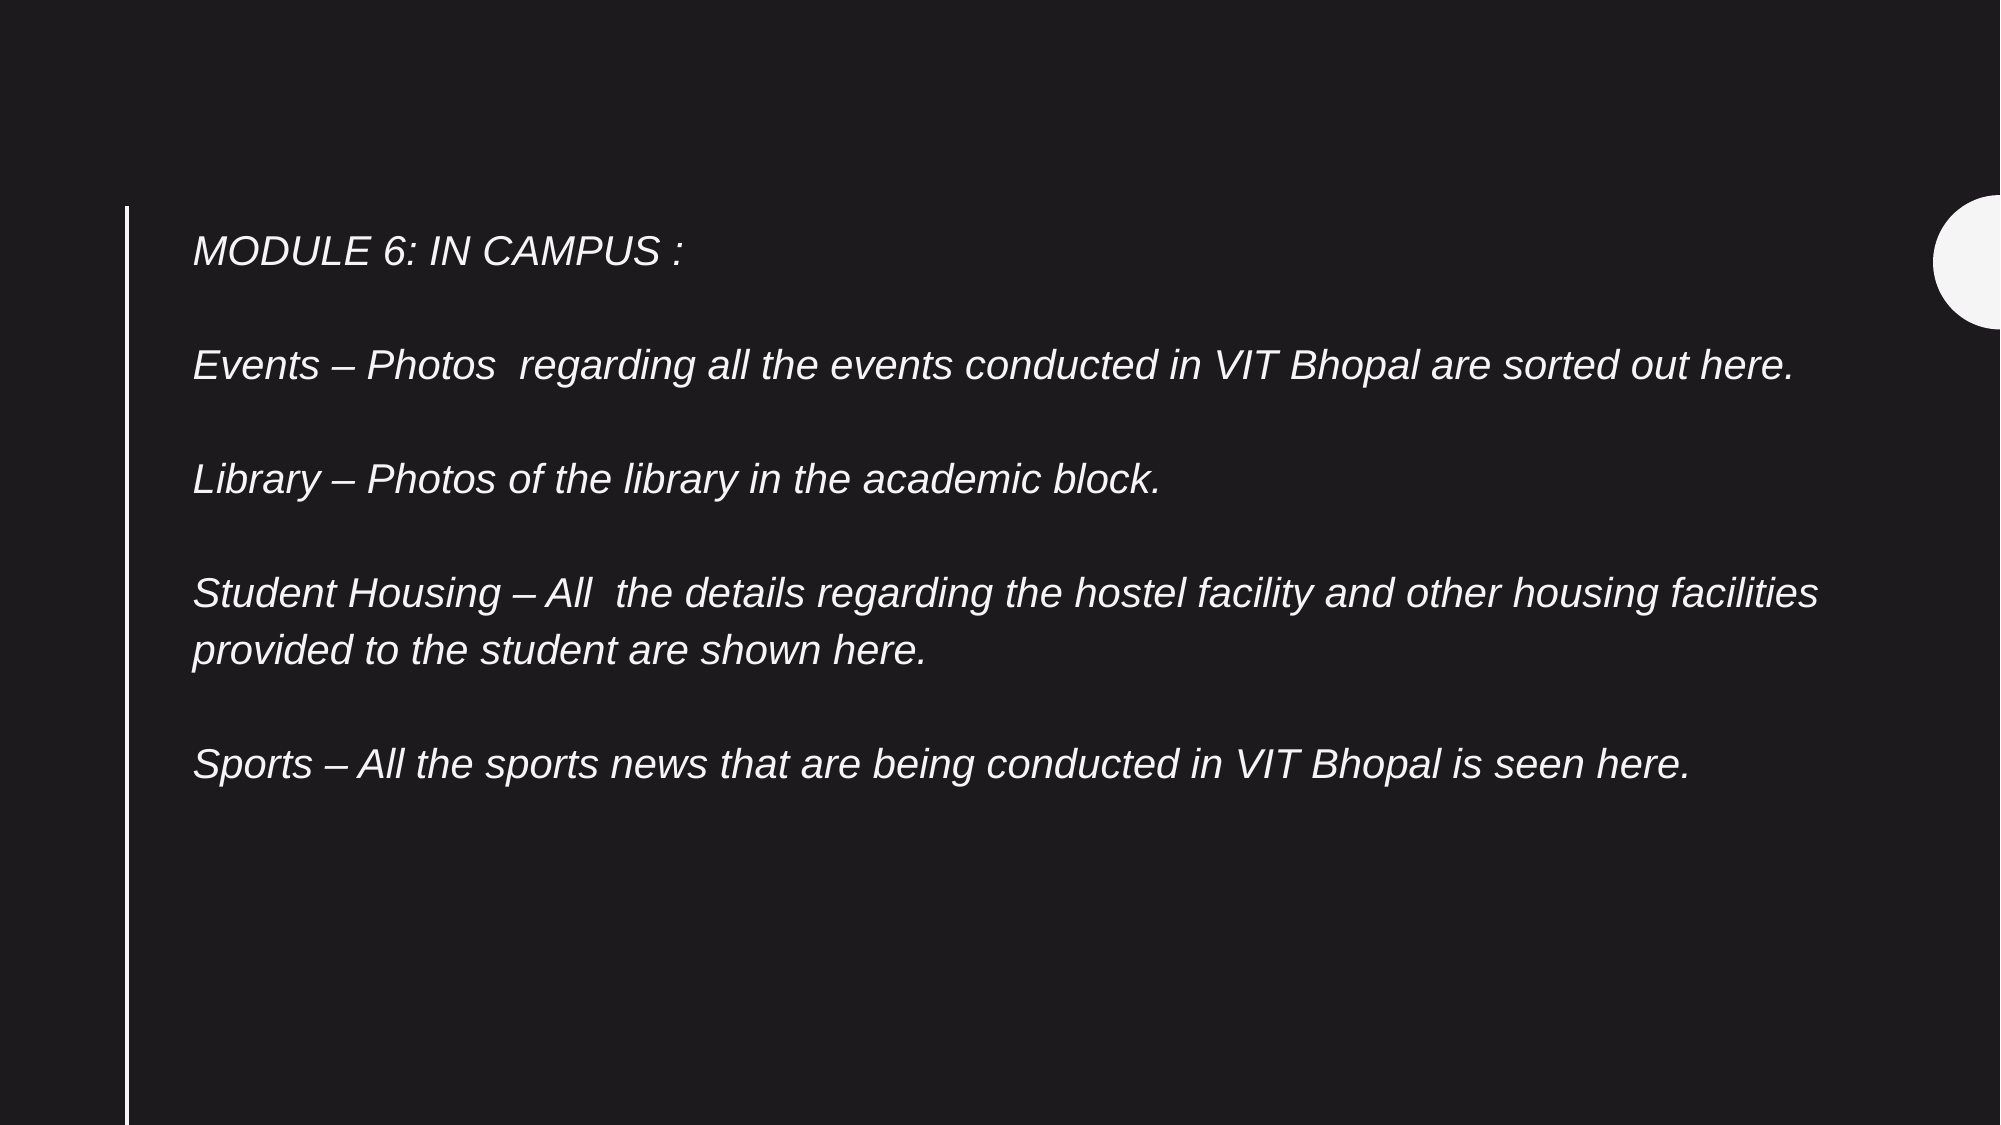

MODULE 6: IN CAMPUS :

Events – Photos  regarding all the events conducted in VIT Bhopal are sorted out here.

Library – Photos of the library in the academic block.

Student Housing – All  the details regarding the hostel facility and other housing facilities provided to the student are shown here.

Sports – All the sports news that are being conducted in VIT Bhopal is seen here.